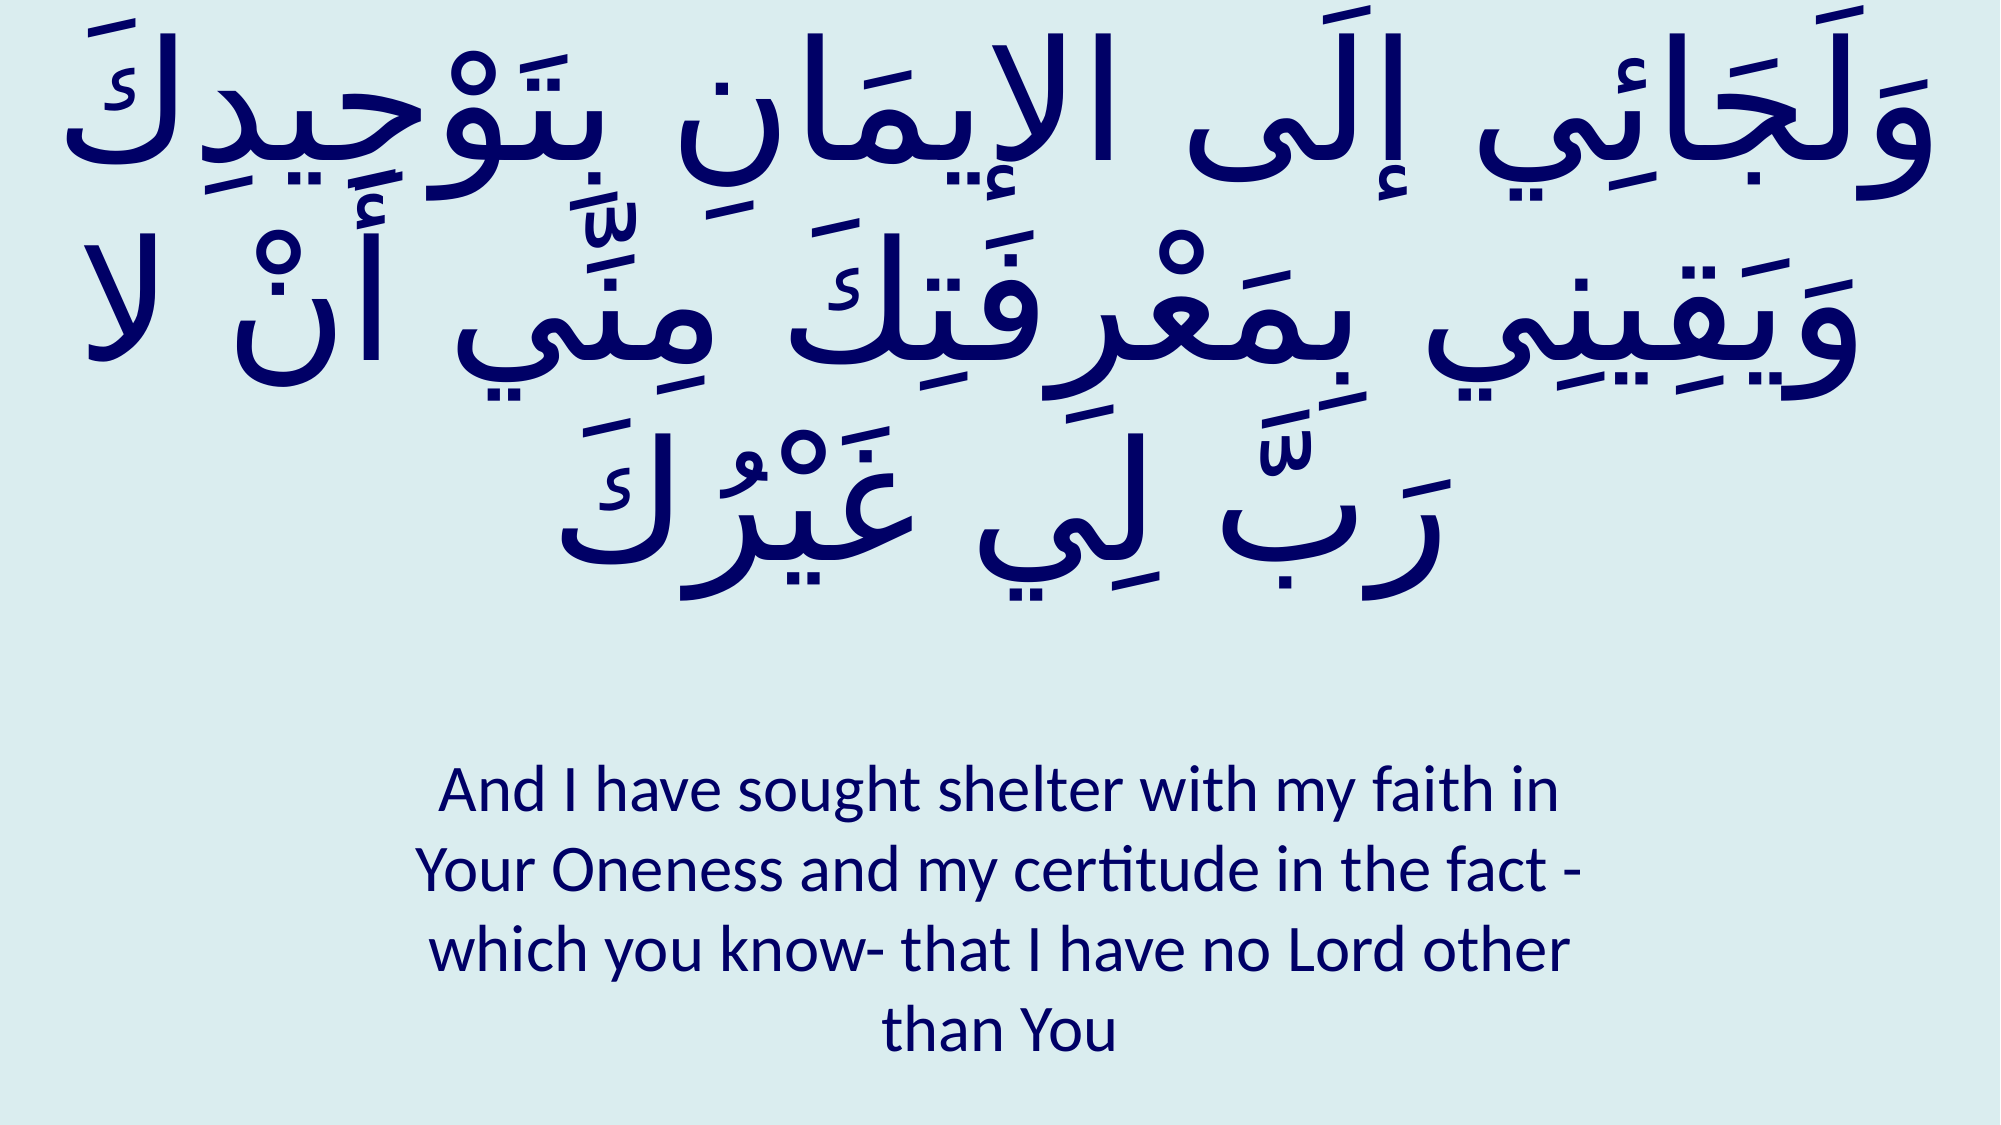

# وَلَجَائِي إلَى الإيمَانِ بِتَوْحِيدِكَ وَيَقِينِي بِمَعْرِفَتِكَ مِنِّي أَنْ لا رَبَّ لِي غَيْرُكَ
And I have sought shelter with my faith in Your Oneness and my certitude in the fact -which you know- that I have no Lord other than You